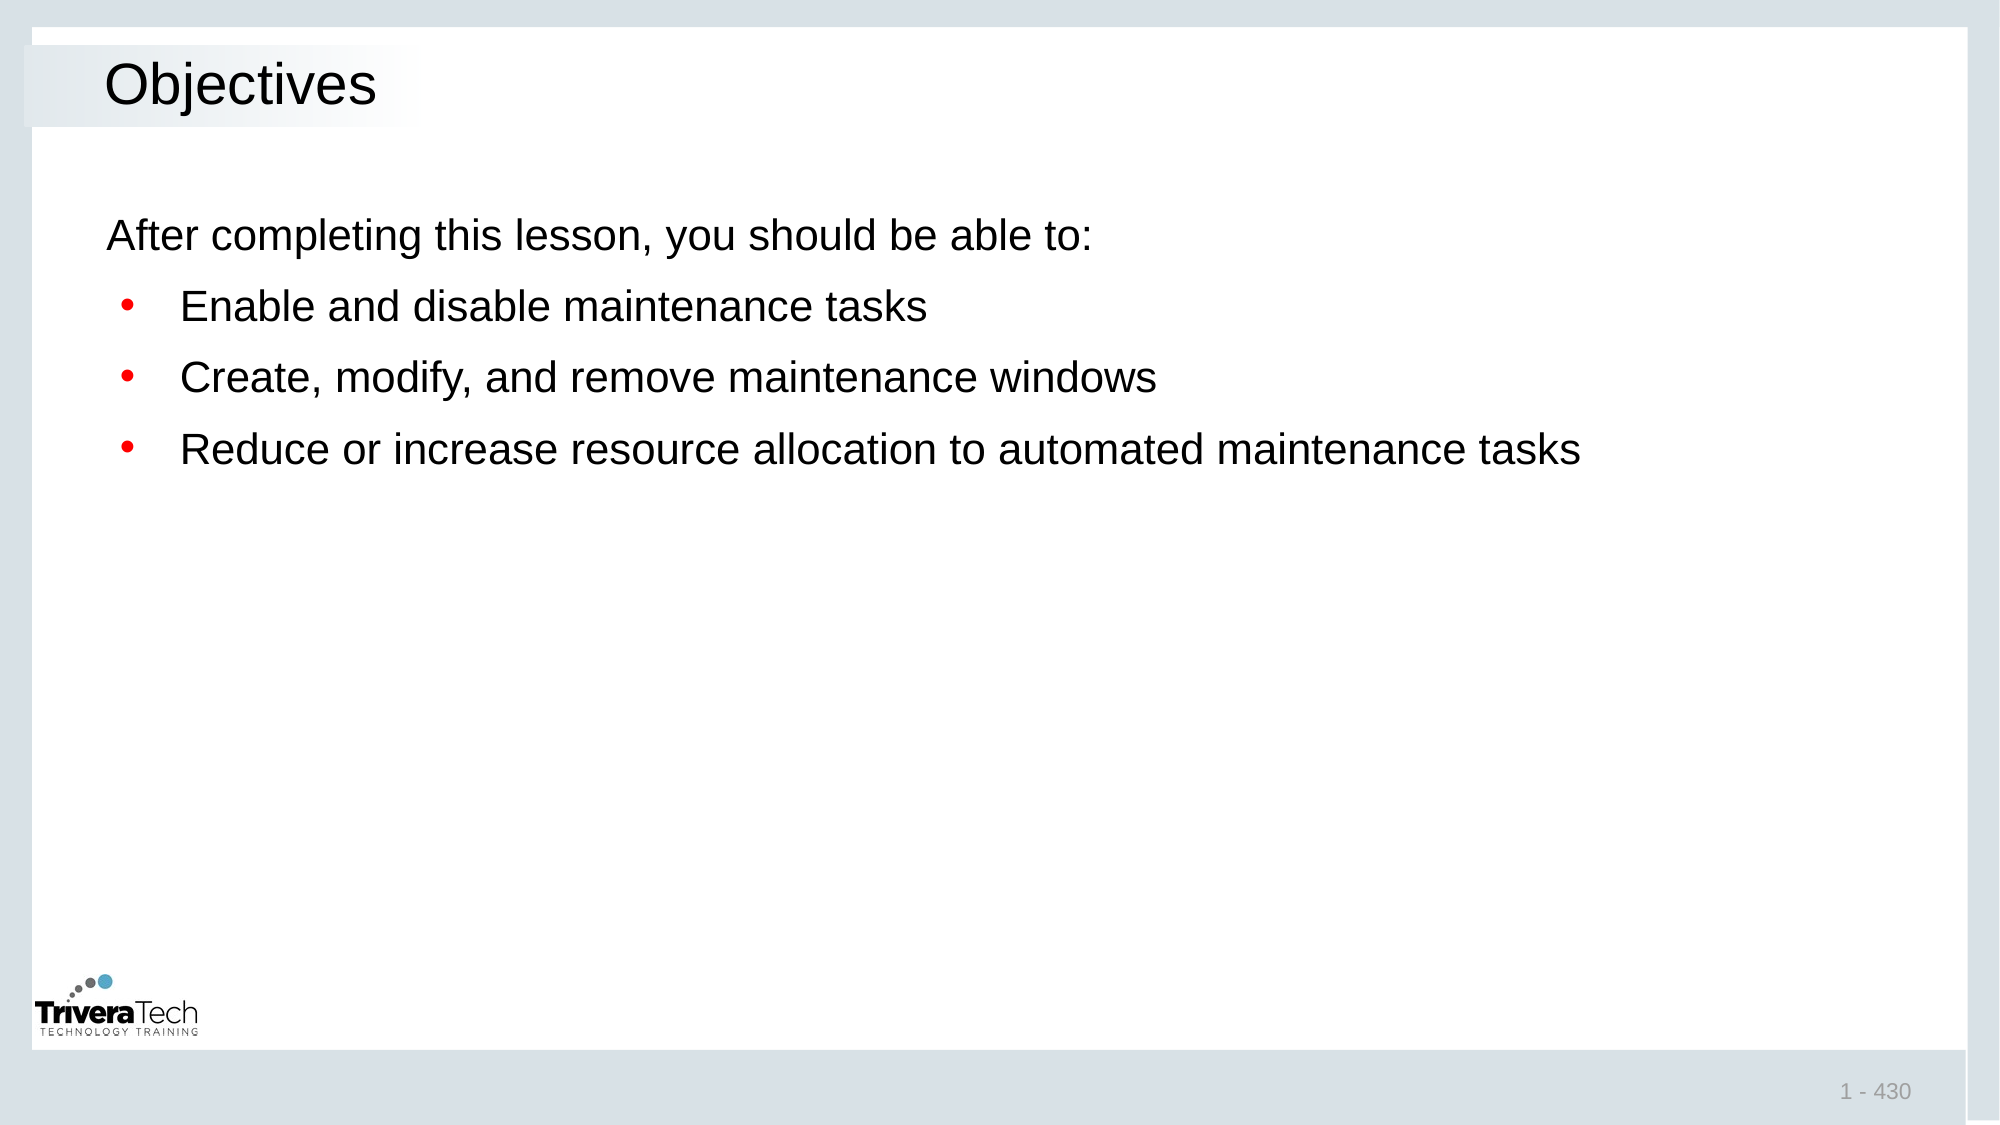

# Objectives

After completing this lesson, you should be able to:
Enable and disable maintenance tasks
Create, modify, and remove maintenance windows
Reduce or increase resource allocation to automated maintenance tasks